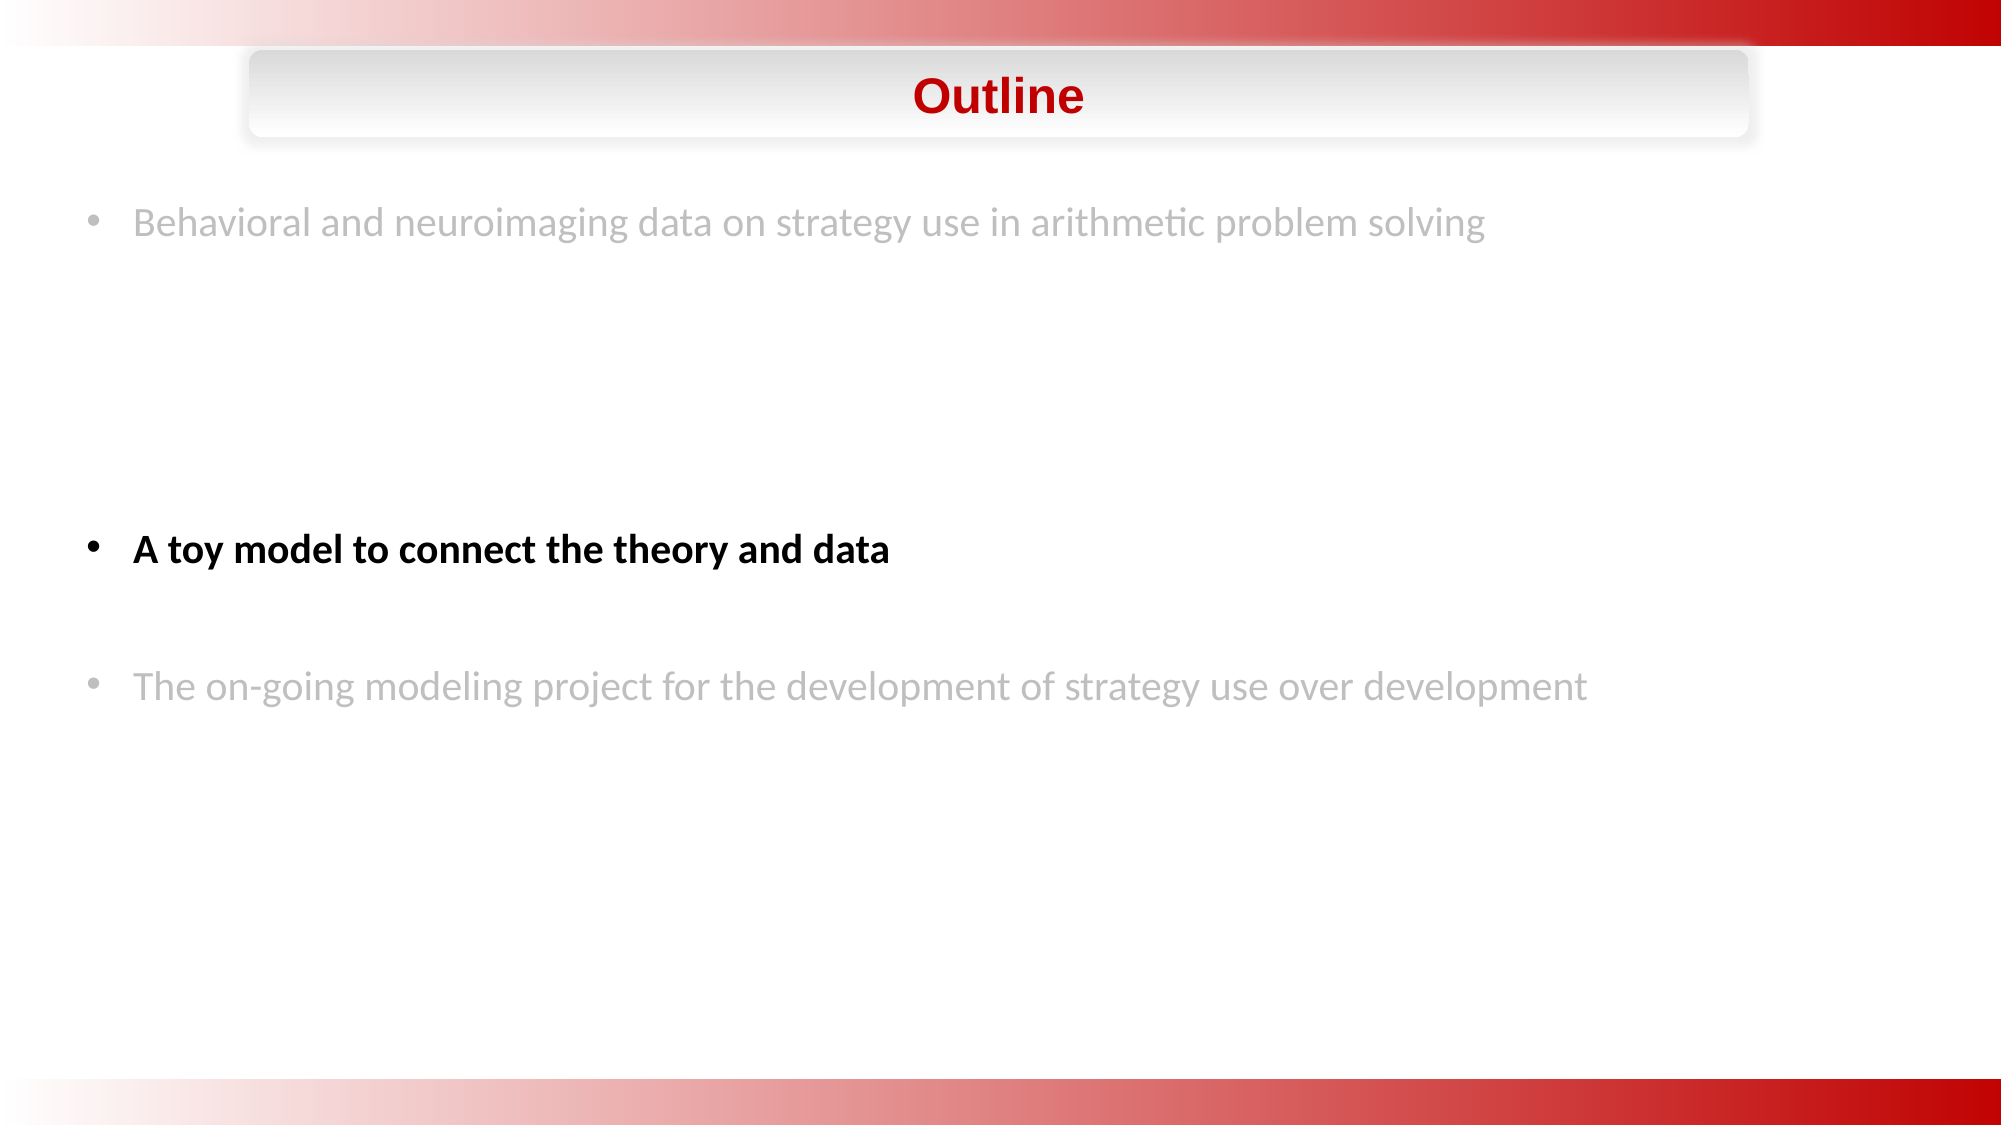

Outline
Behavioral and neuroimaging data on strategy use in arithmetic problem solving

A toy model to connect the theory and data
The on-going modeling project for the development of strategy use over development